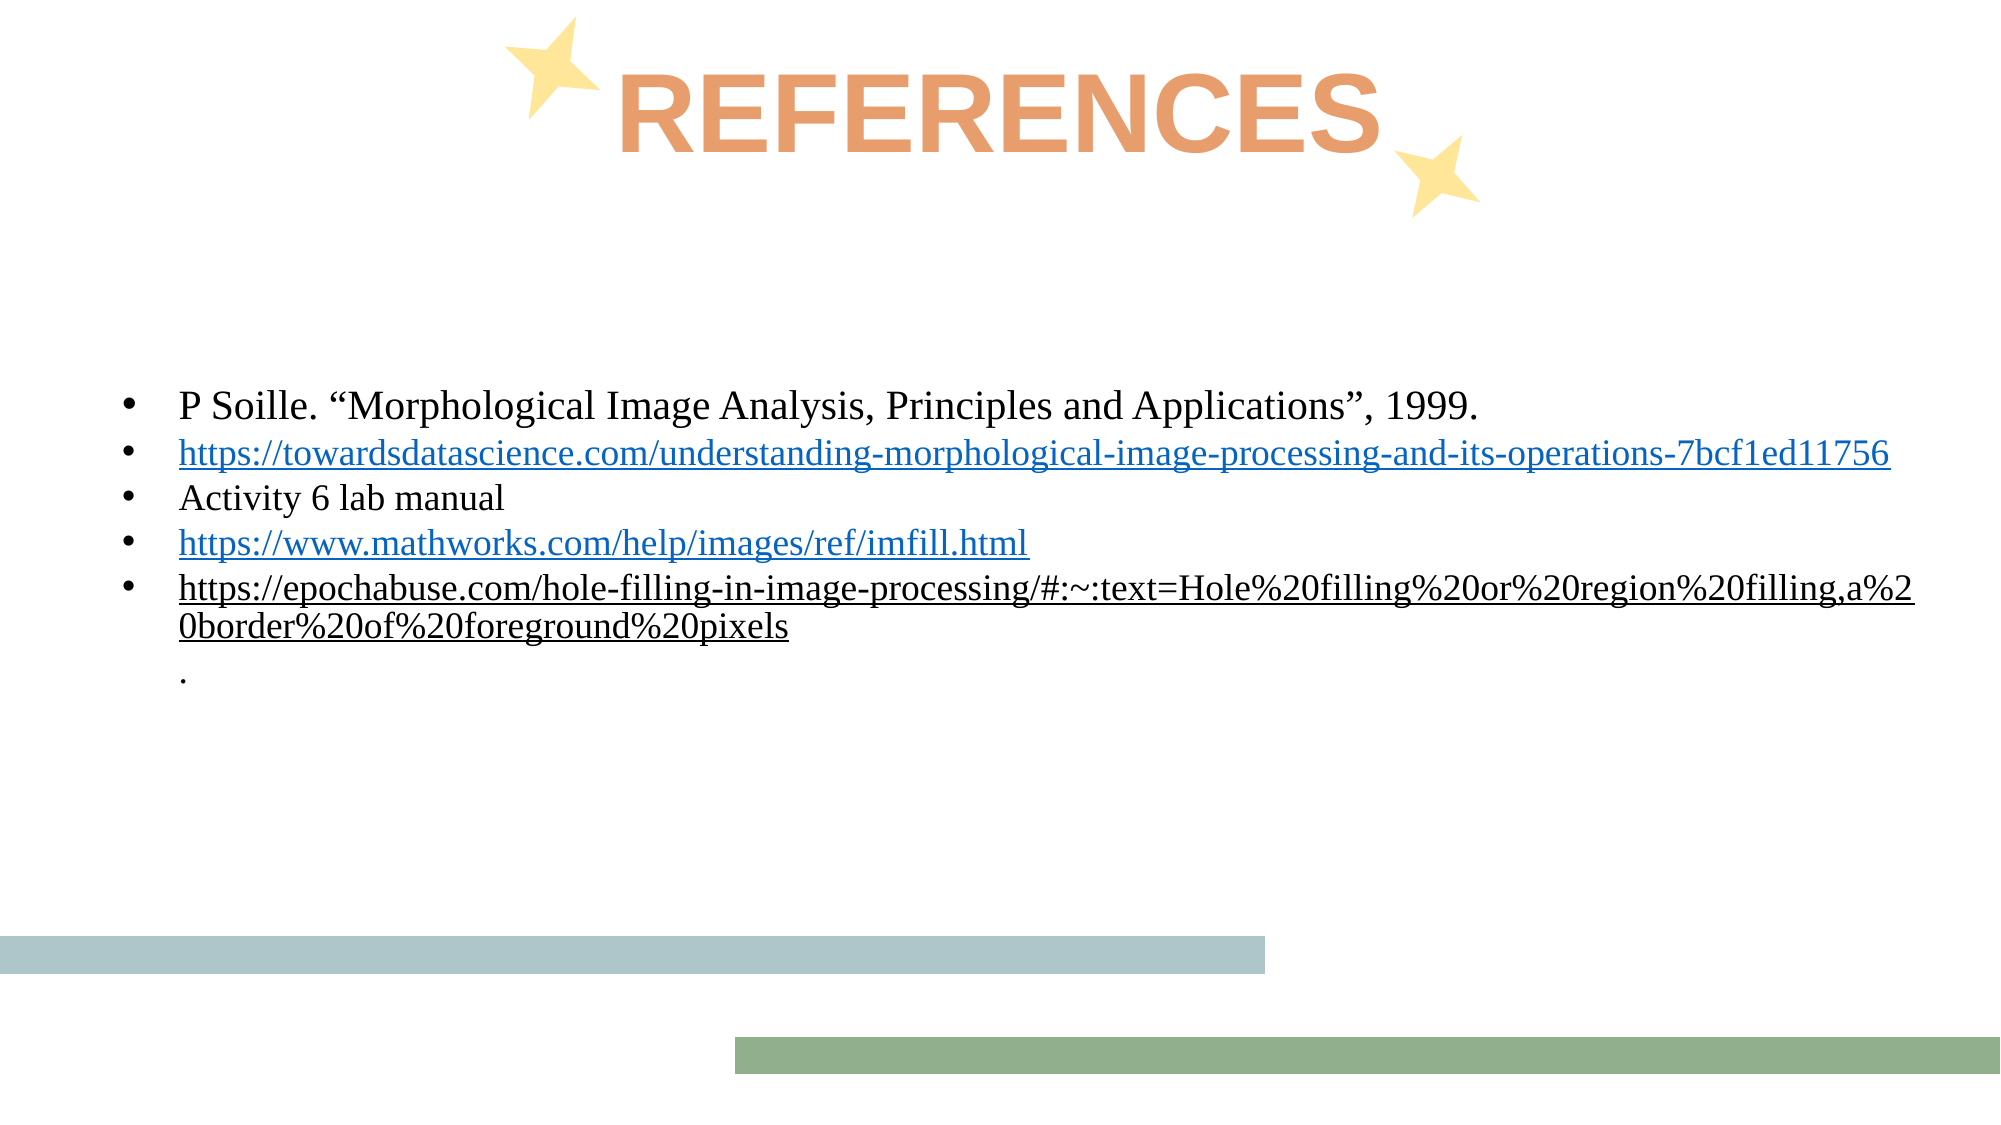

REFERENCES

P Soille. “Morphological Image Analysis, Principles and Applications”, 1999.
https://towardsdatascience.com/understanding-morphological-image-processing-and-its-operations-7bcf1ed11756
Activity 6 lab manual
https://www.mathworks.com/help/images/ref/imfill.html
https://epochabuse.com/hole-filling-in-image-processing/#:~:text=Hole%20filling%20or%20region%20filling,a%20border%20of%20foreground%20pixels.